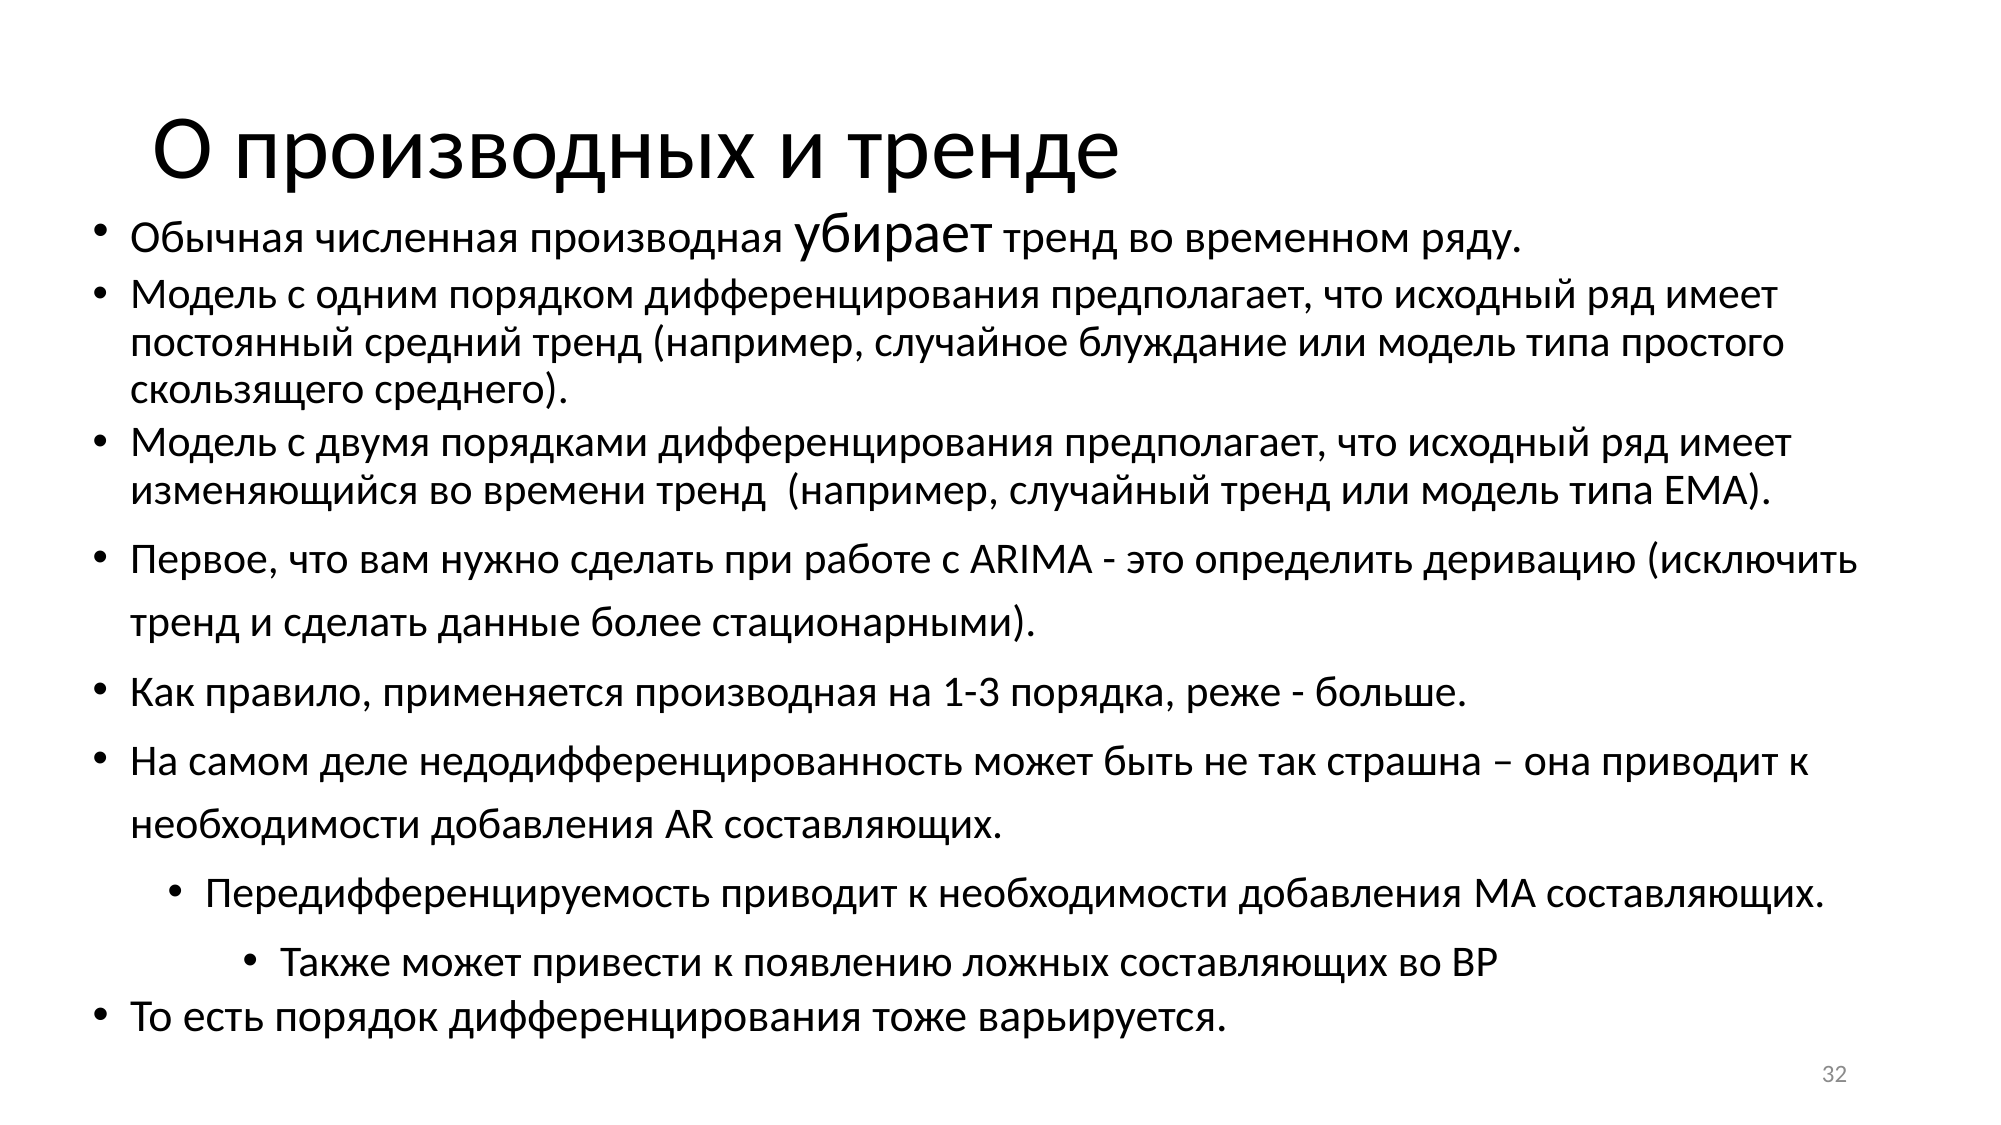

# О производных и тренде
Обычная численная производная убирает тренд во временном ряду.
Модель с одним порядком дифференцирования предполагает, что исходный ряд имеет постоянный средний тренд (например, случайное блуждание или модель типа простого скользящего среднего).
Модель с двумя порядками дифференцирования предполагает, что исходный ряд имеет изменяющийся во времени тренд  (например, случайный тренд или модель типа EMA).
Первое, что вам нужно сделать при работе с ARIMA - это определить деривацию (исключить тренд и сделать данные более стационарными).
Как правило, применяется производная на 1-3 порядка, реже - больше.
На самом деле недодифференцированность может быть не так страшна – она приводит к необходимости добавления AR составляющих.
Передифференцируемость приводит к необходимости добавления MA составляющих.
Также может привести к появлению ложных составляющих во ВР
То есть порядок дифференцирования тоже варьируется.
32